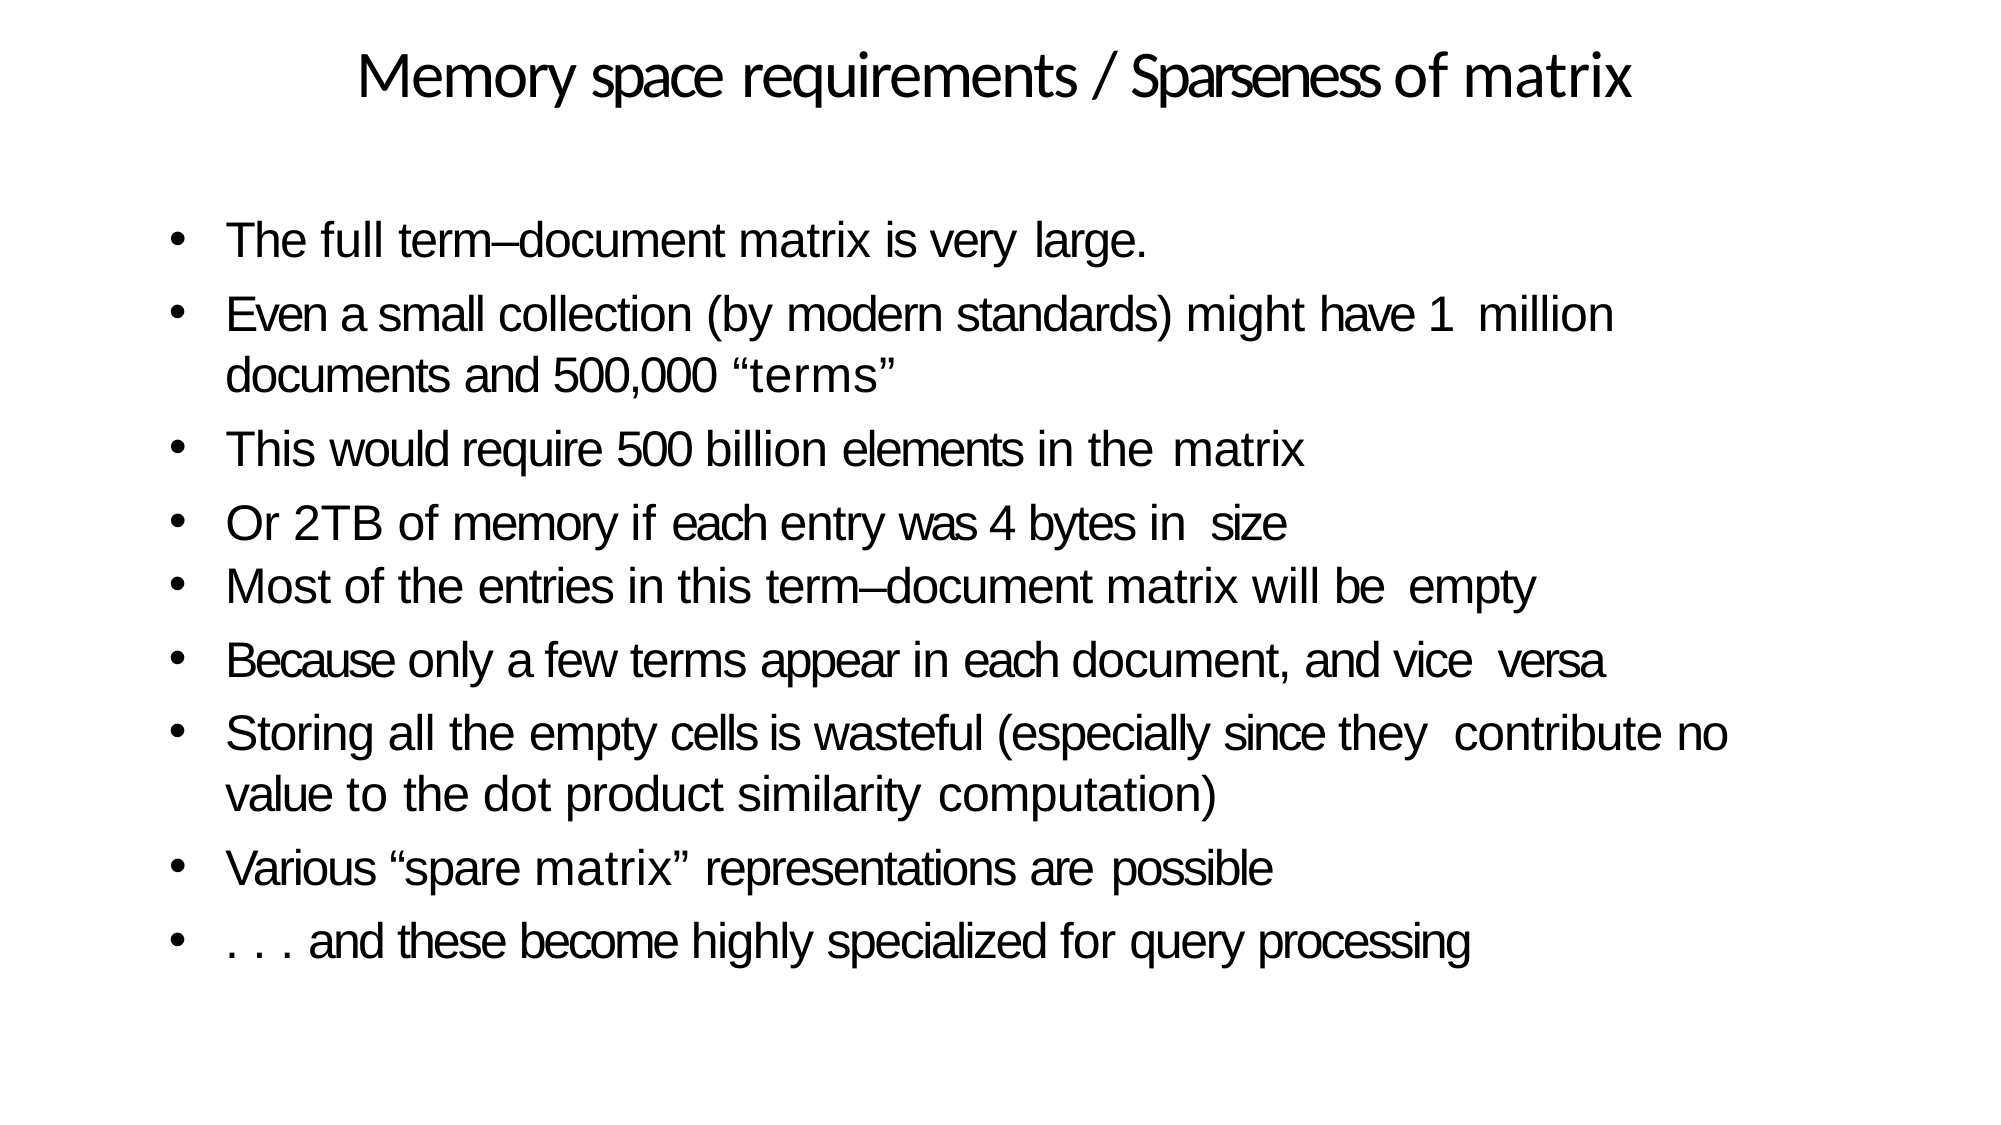

# Memory space requirements / Sparseness of matrix
The full term–document matrix is very large.
Even a small collection (by modern standards) might have 1  million documents and 500,000 “terms”
This would require 500 billion elements in the matrix
Or 2TB of memory if each entry was 4 bytes in size
Most of the entries in this term–document matrix will be  empty
Because only a few terms appear in each document, and vice  versa
Storing all the empty cells is wasteful (especially since they  contribute no value to the dot product similarity computation)
Various “spare matrix” representations are possible
. . . and these become highly specialized for query processing